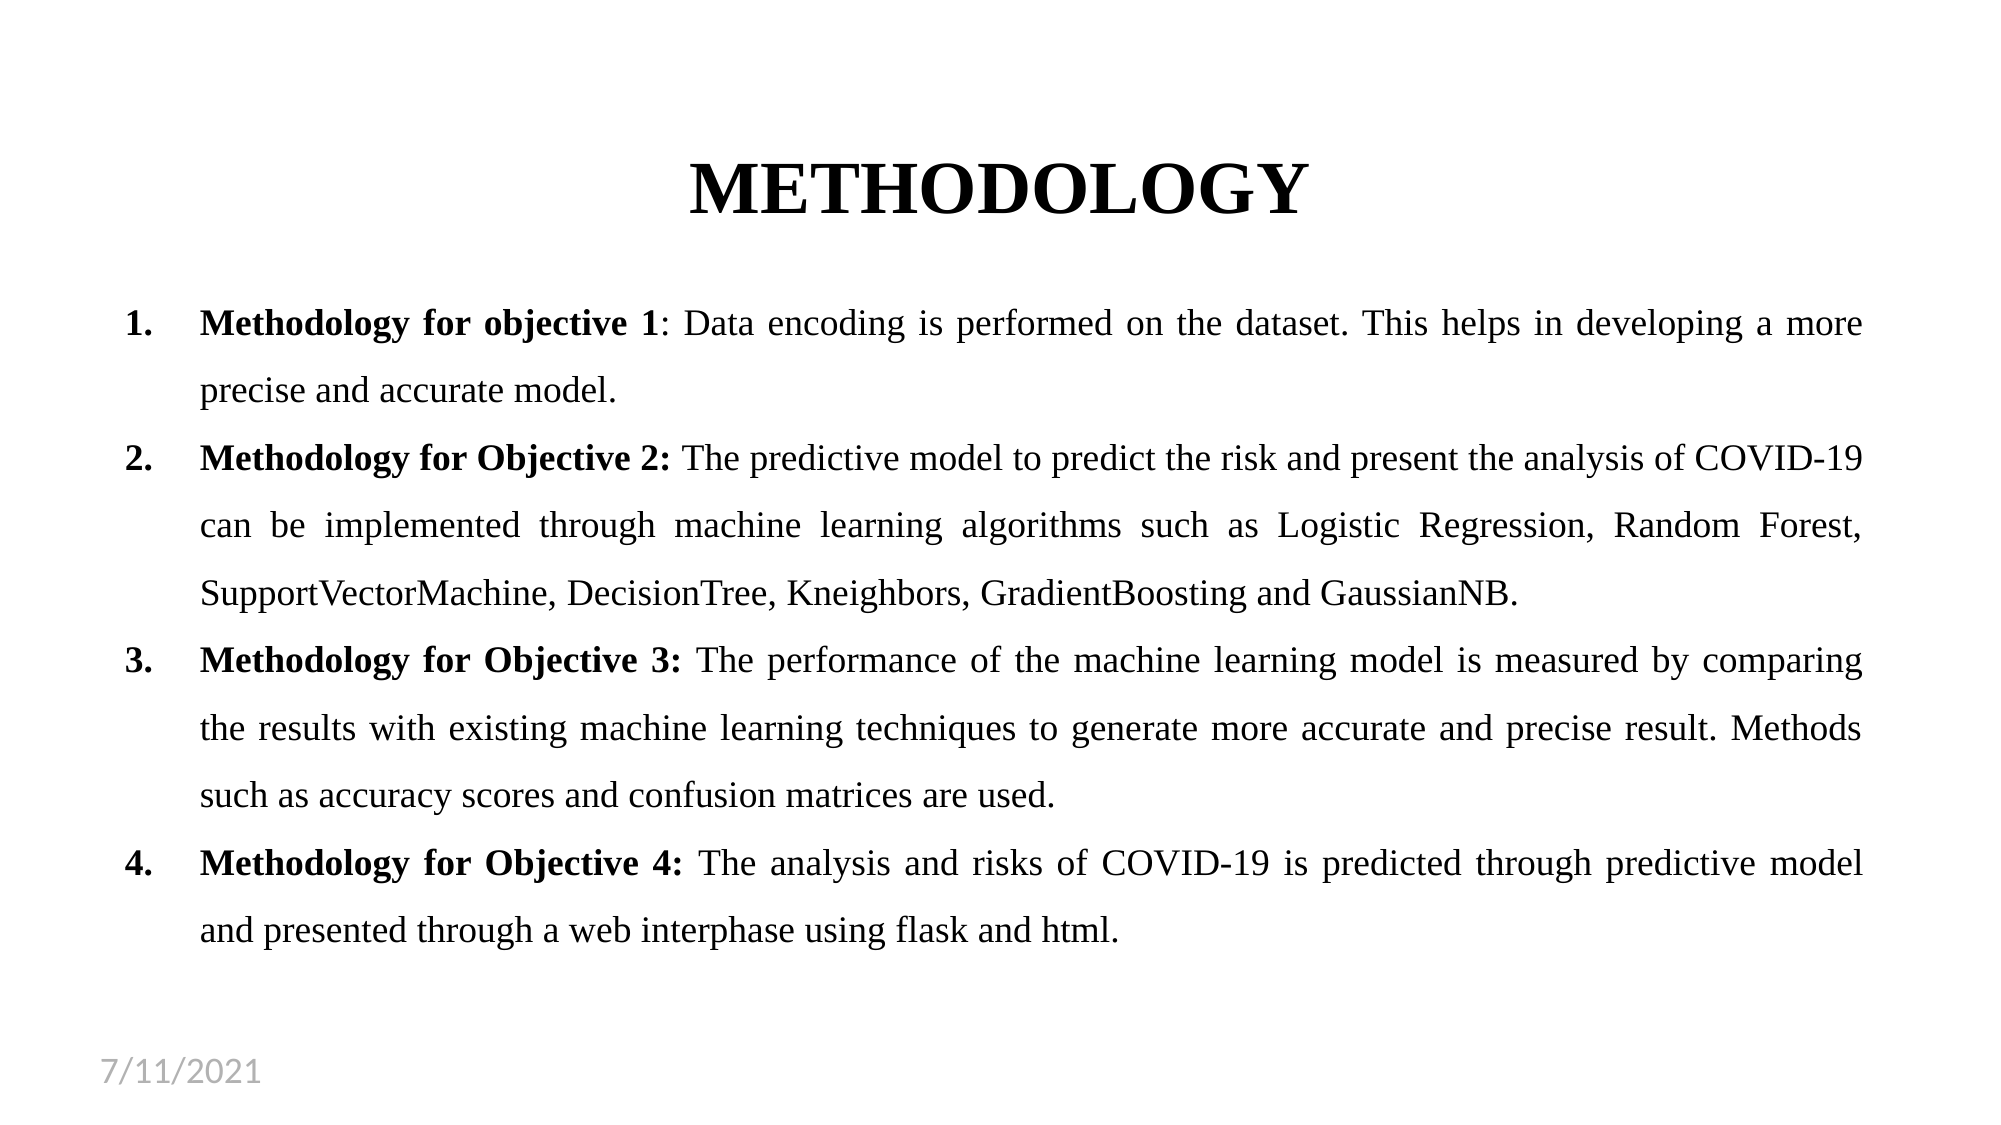

# METHODOLOGY
Methodology for objective 1: Data encoding is performed on the dataset. This helps in developing a more precise and accurate model.
Methodology for Objective 2: The predictive model to predict the risk and present the analysis of COVID-19 can be implemented through machine learning algorithms such as Logistic Regression, Random Forest, SupportVectorMachine, DecisionTree, Kneighbors, GradientBoosting and GaussianNB.
Methodology for Objective 3: The performance of the machine learning model is measured by comparing the results with existing machine learning techniques to generate more accurate and precise result. Methods such as accuracy scores and confusion matrices are used.
Methodology for Objective 4: The analysis and risks of COVID-19 is predicted through predictive model and presented through a web interphase using flask and html.
7/11/2021
7